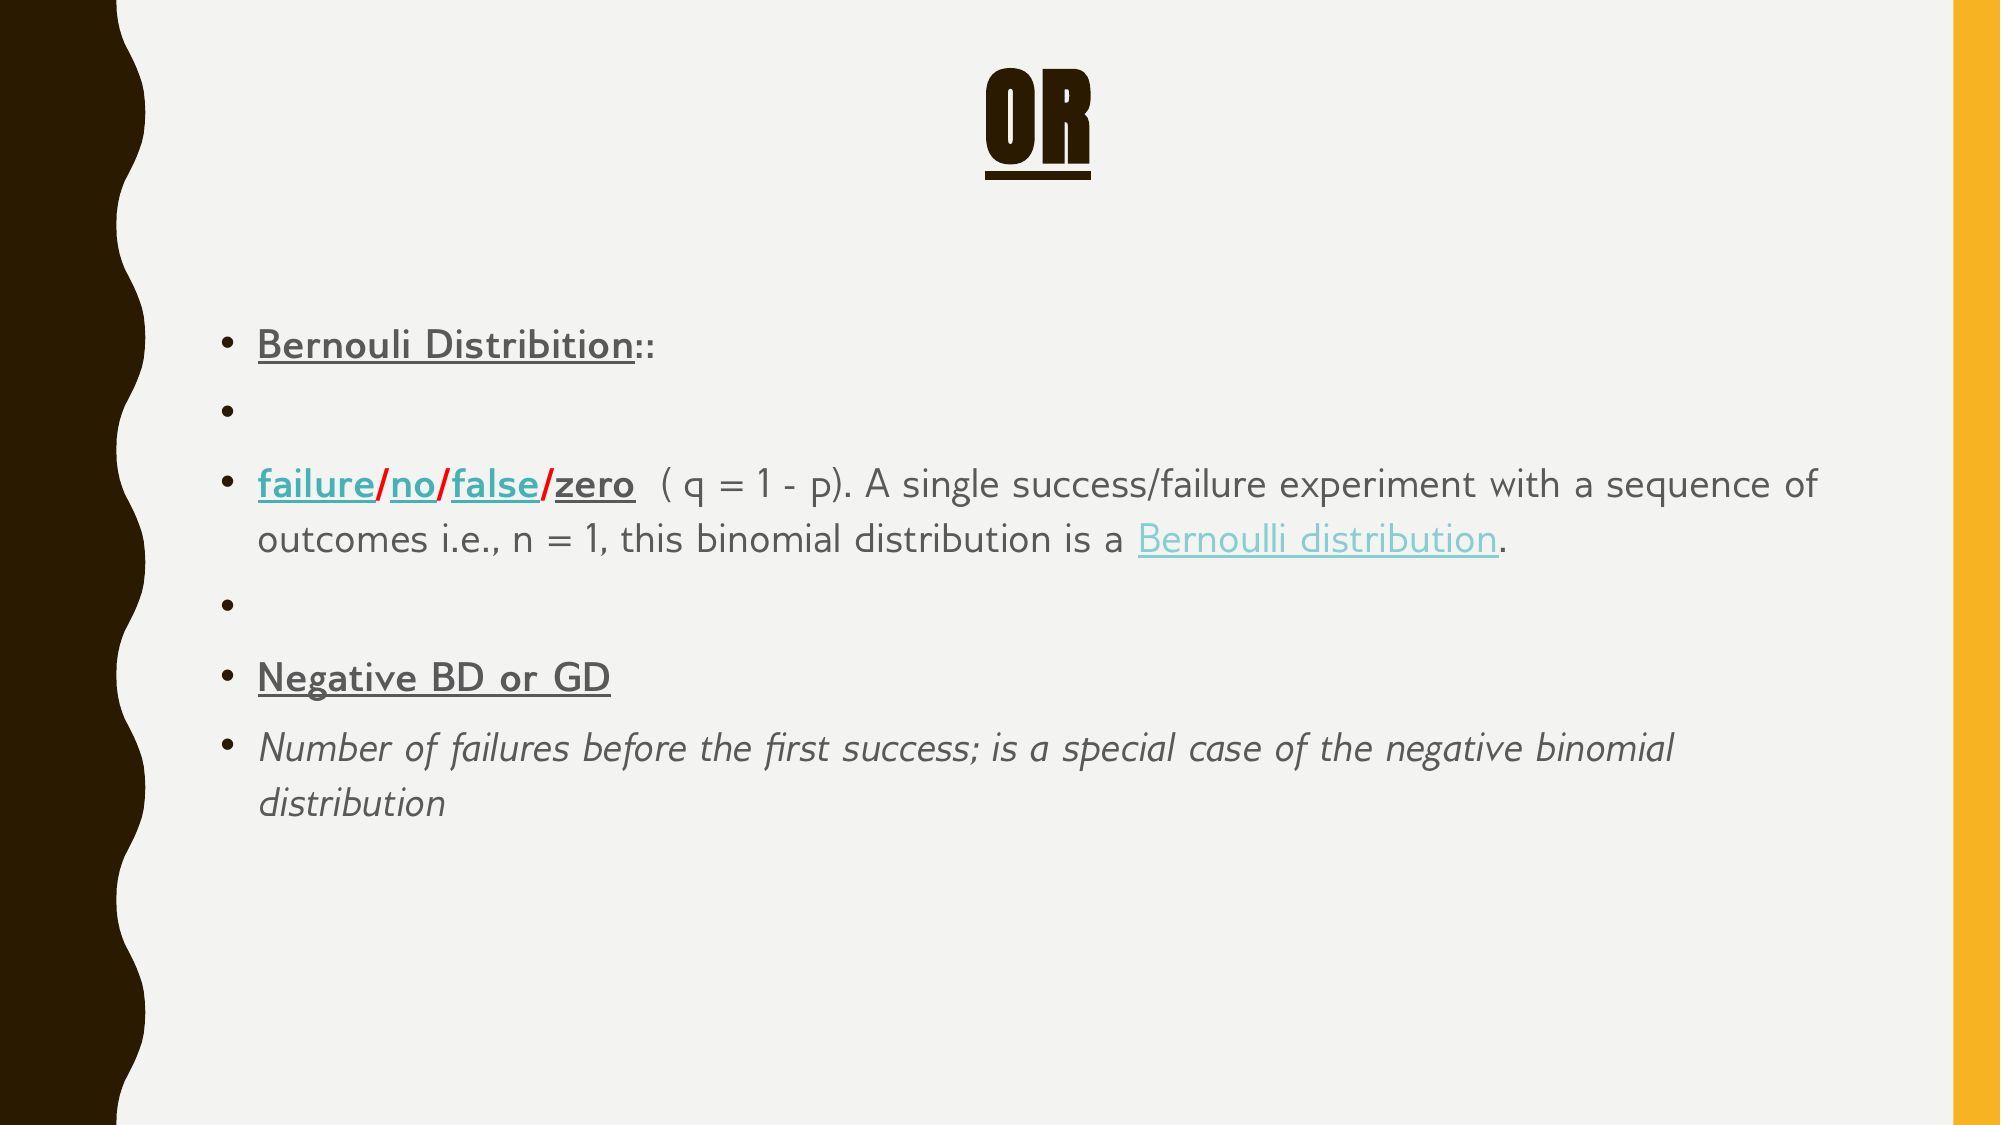

# OR
Bernouli Distribition::

failure/no/false/zero  ( q = 1 − p). A single success/failure experiment with a sequence of outcomes i.e., n = 1, this binomial distribution is a Bernoulli distribution.

Negative BD or GD
Number of failures before the first success; is a special case of the negative binomial distribution